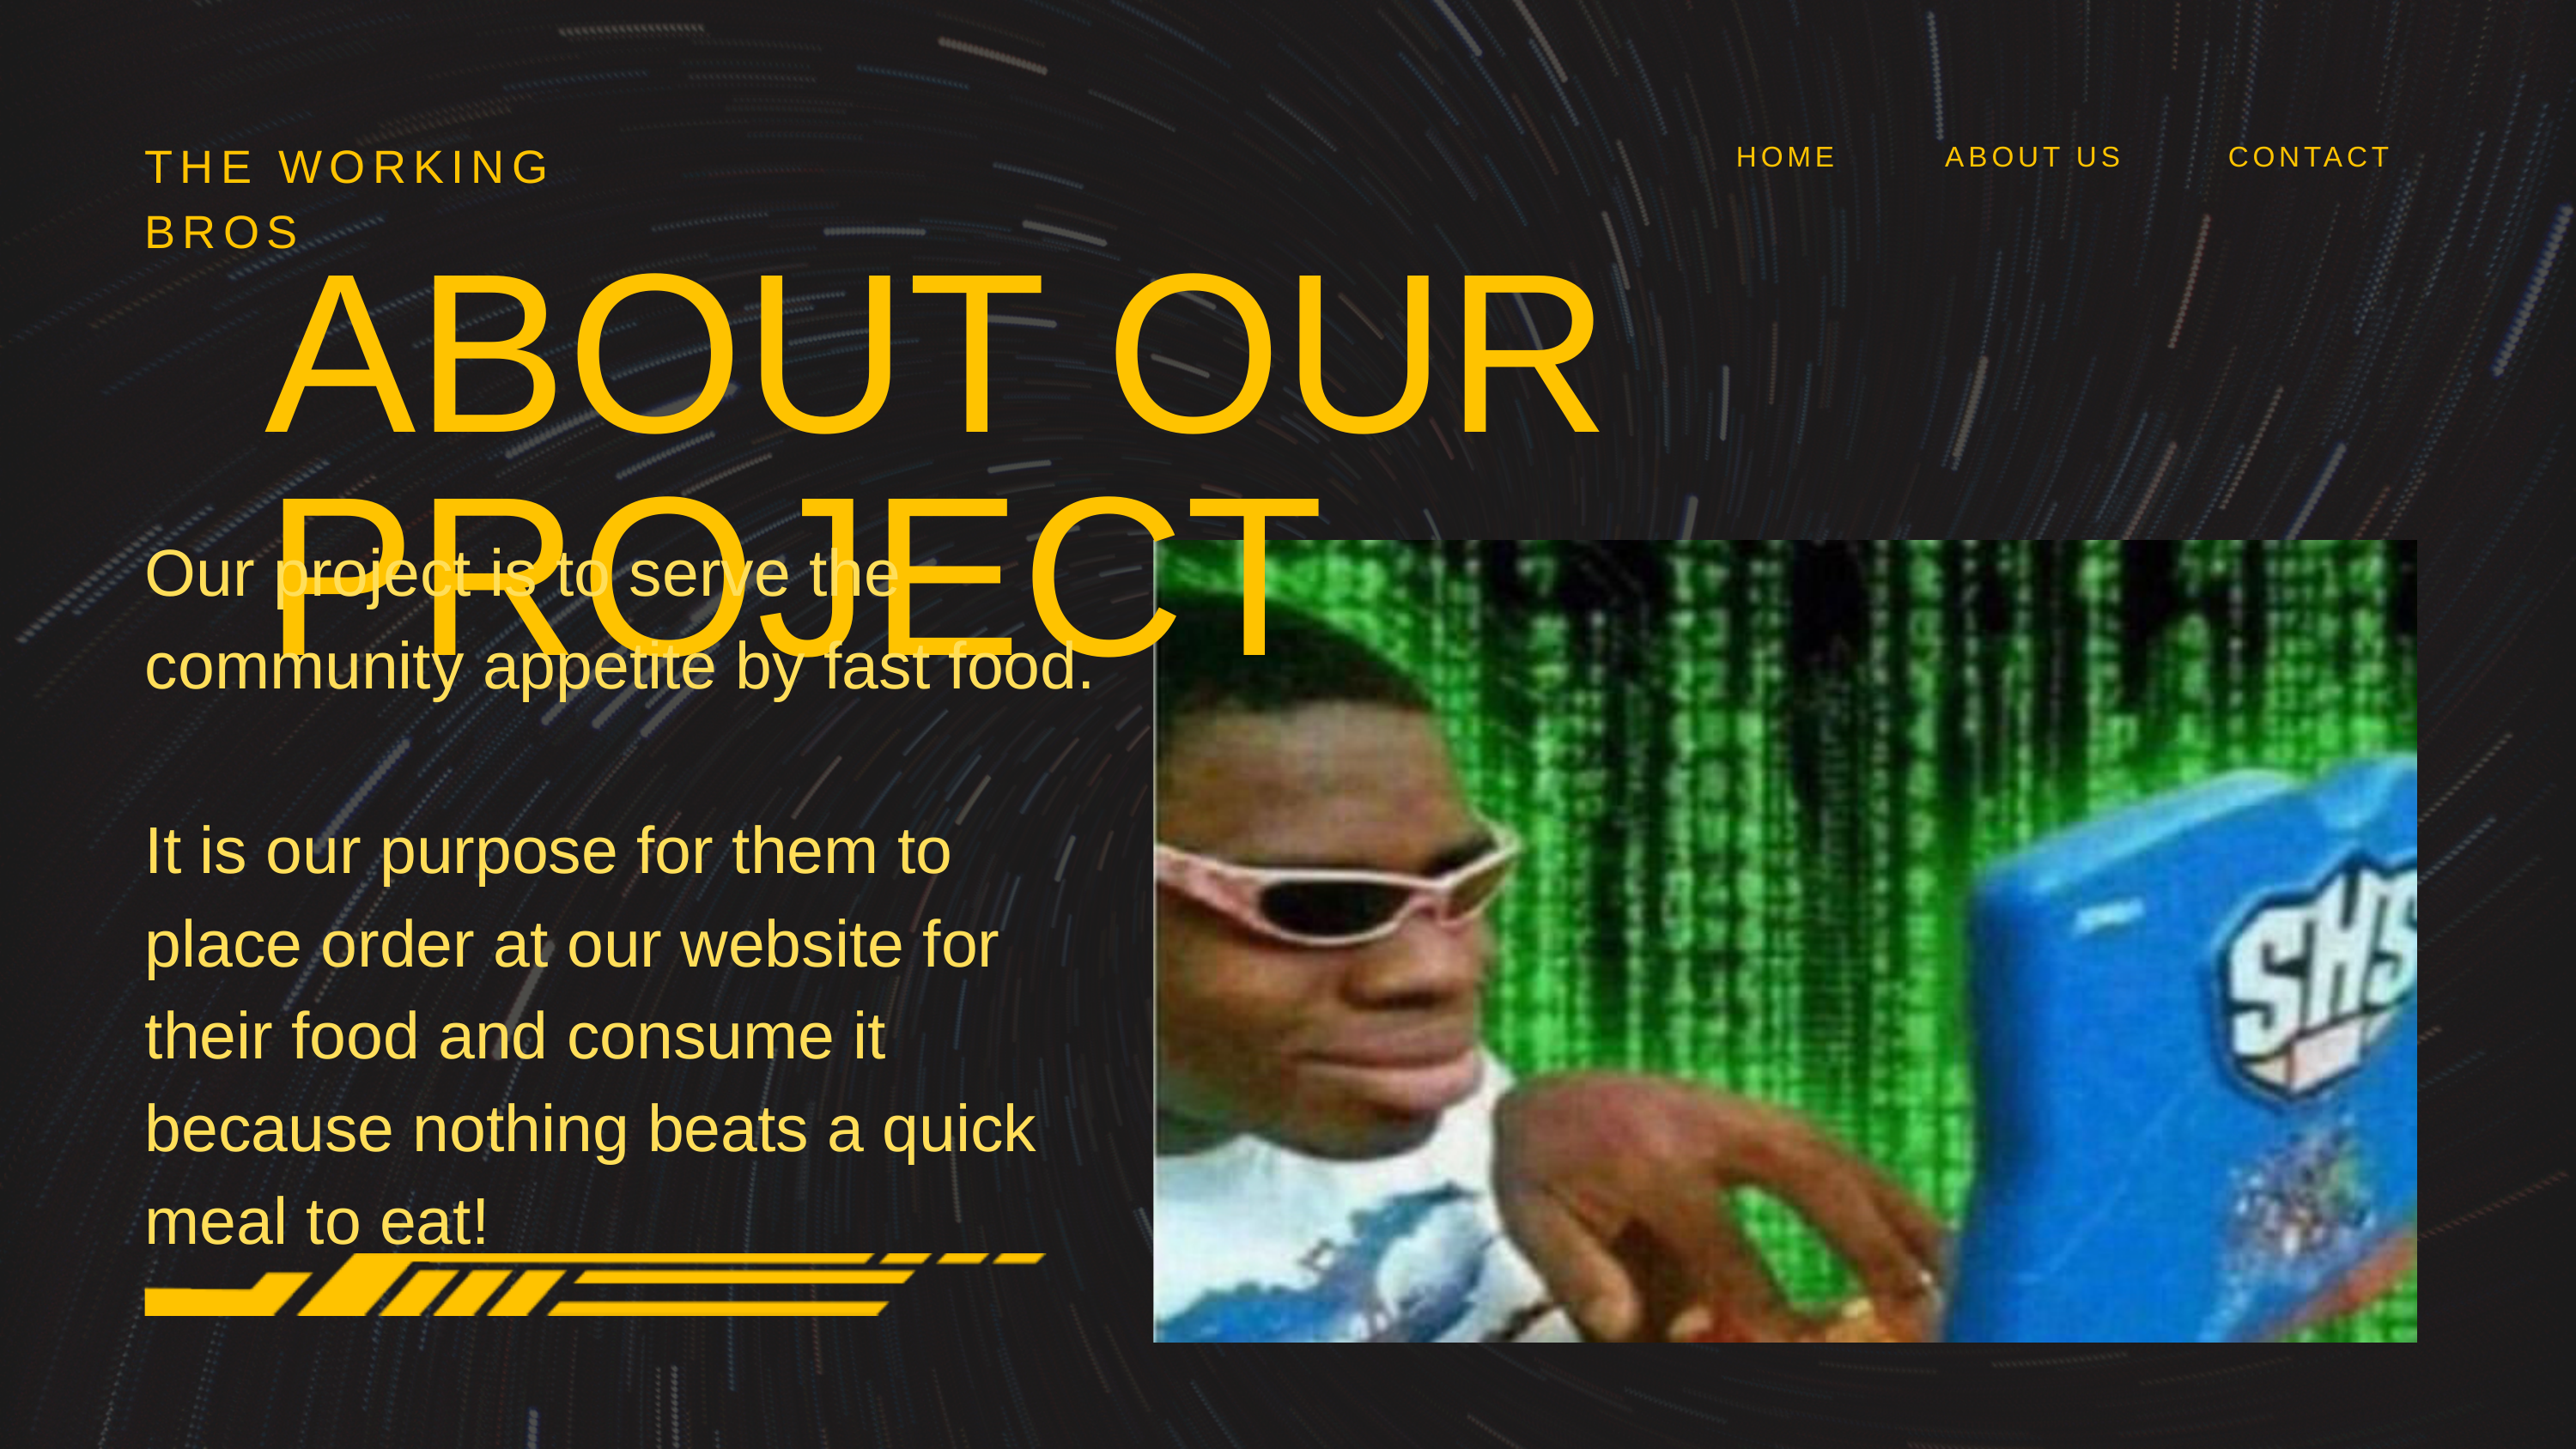

THE WORKING BROS
HOME
ABOUT US
CONTACT
ABOUT OUR PROJECT
Our project is to serve the community appetite by fast food.

It is our purpose for them to place order at our website for their food and consume it because nothing beats a quick meal to eat!